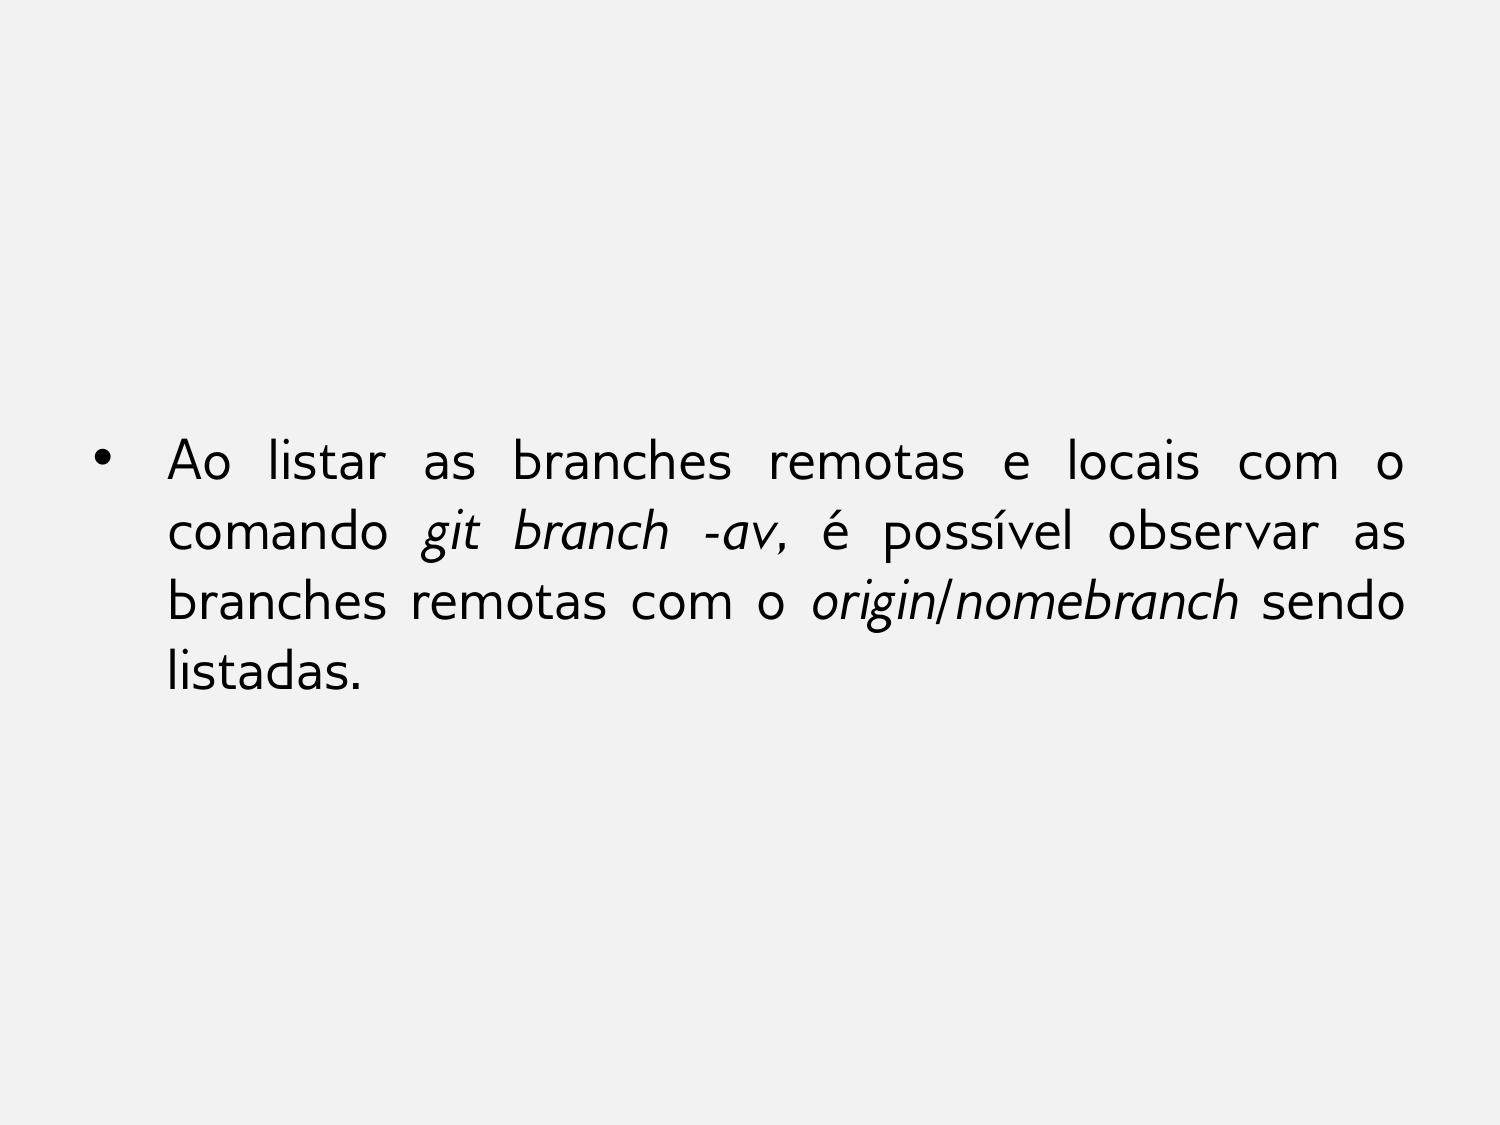

Ao listar as branches remotas e locais com o comando git branch -av, é possível observar as branches remotas com o origin/nomebranch sendo listadas.